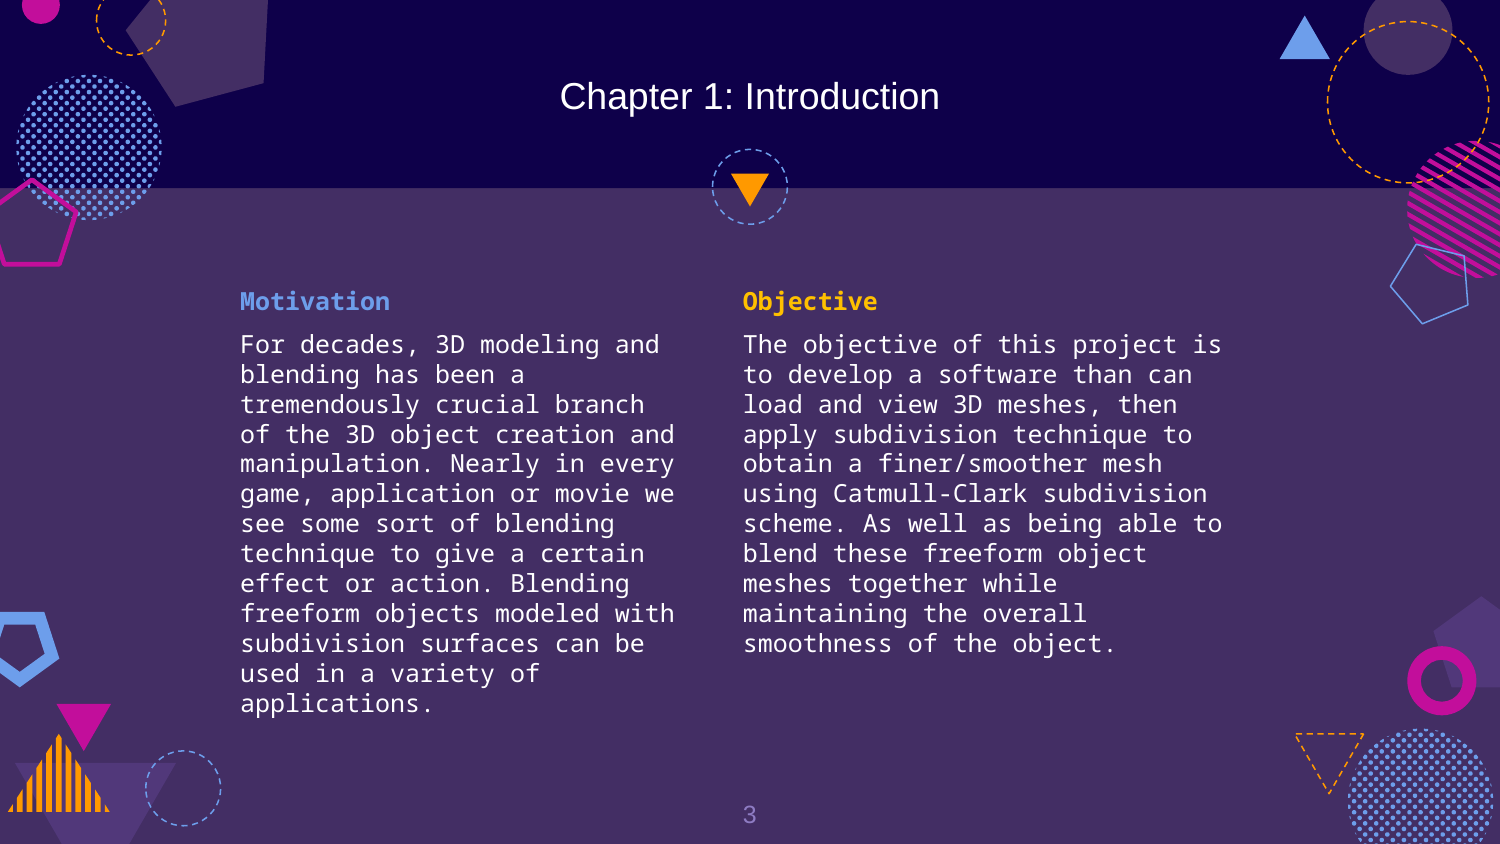

# Chapter 1: Introduction
Motivation
For decades, 3D modeling and blending has been a tremendously crucial branch of the 3D object creation and manipulation. Nearly in every game, application or movie we see some sort of blending technique to give a certain effect or action. Blending freeform objects modeled with subdivision surfaces can be used in a variety of applications.

Objective
The objective of this project is to develop a software than can load and view 3D meshes, then apply subdivision technique to obtain a finer/smoother mesh using Catmull-Clark subdivision scheme. As well as being able to blend these freeform object meshes together while maintaining the overall smoothness of the object.

3